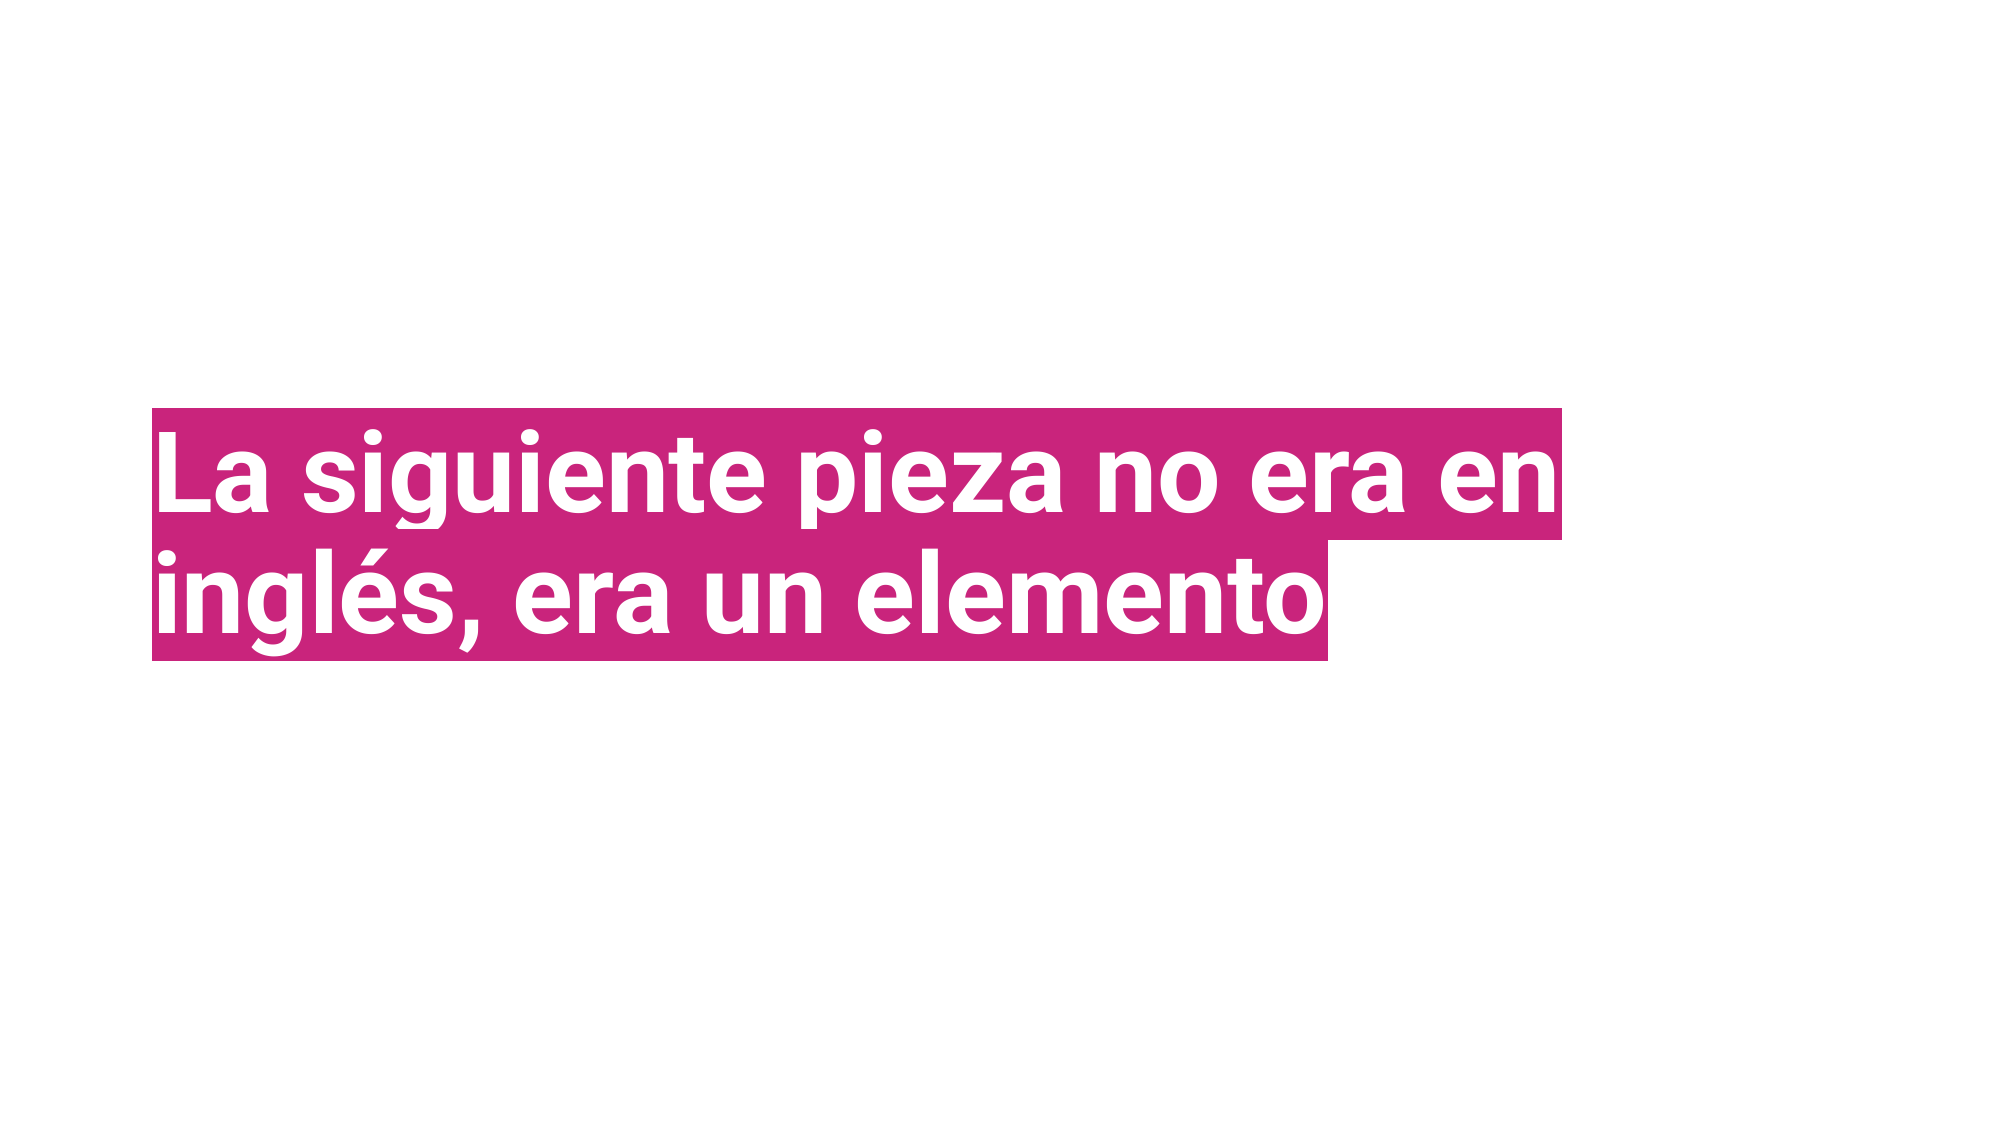

La siguiente pieza no era en inglés, era un elemento